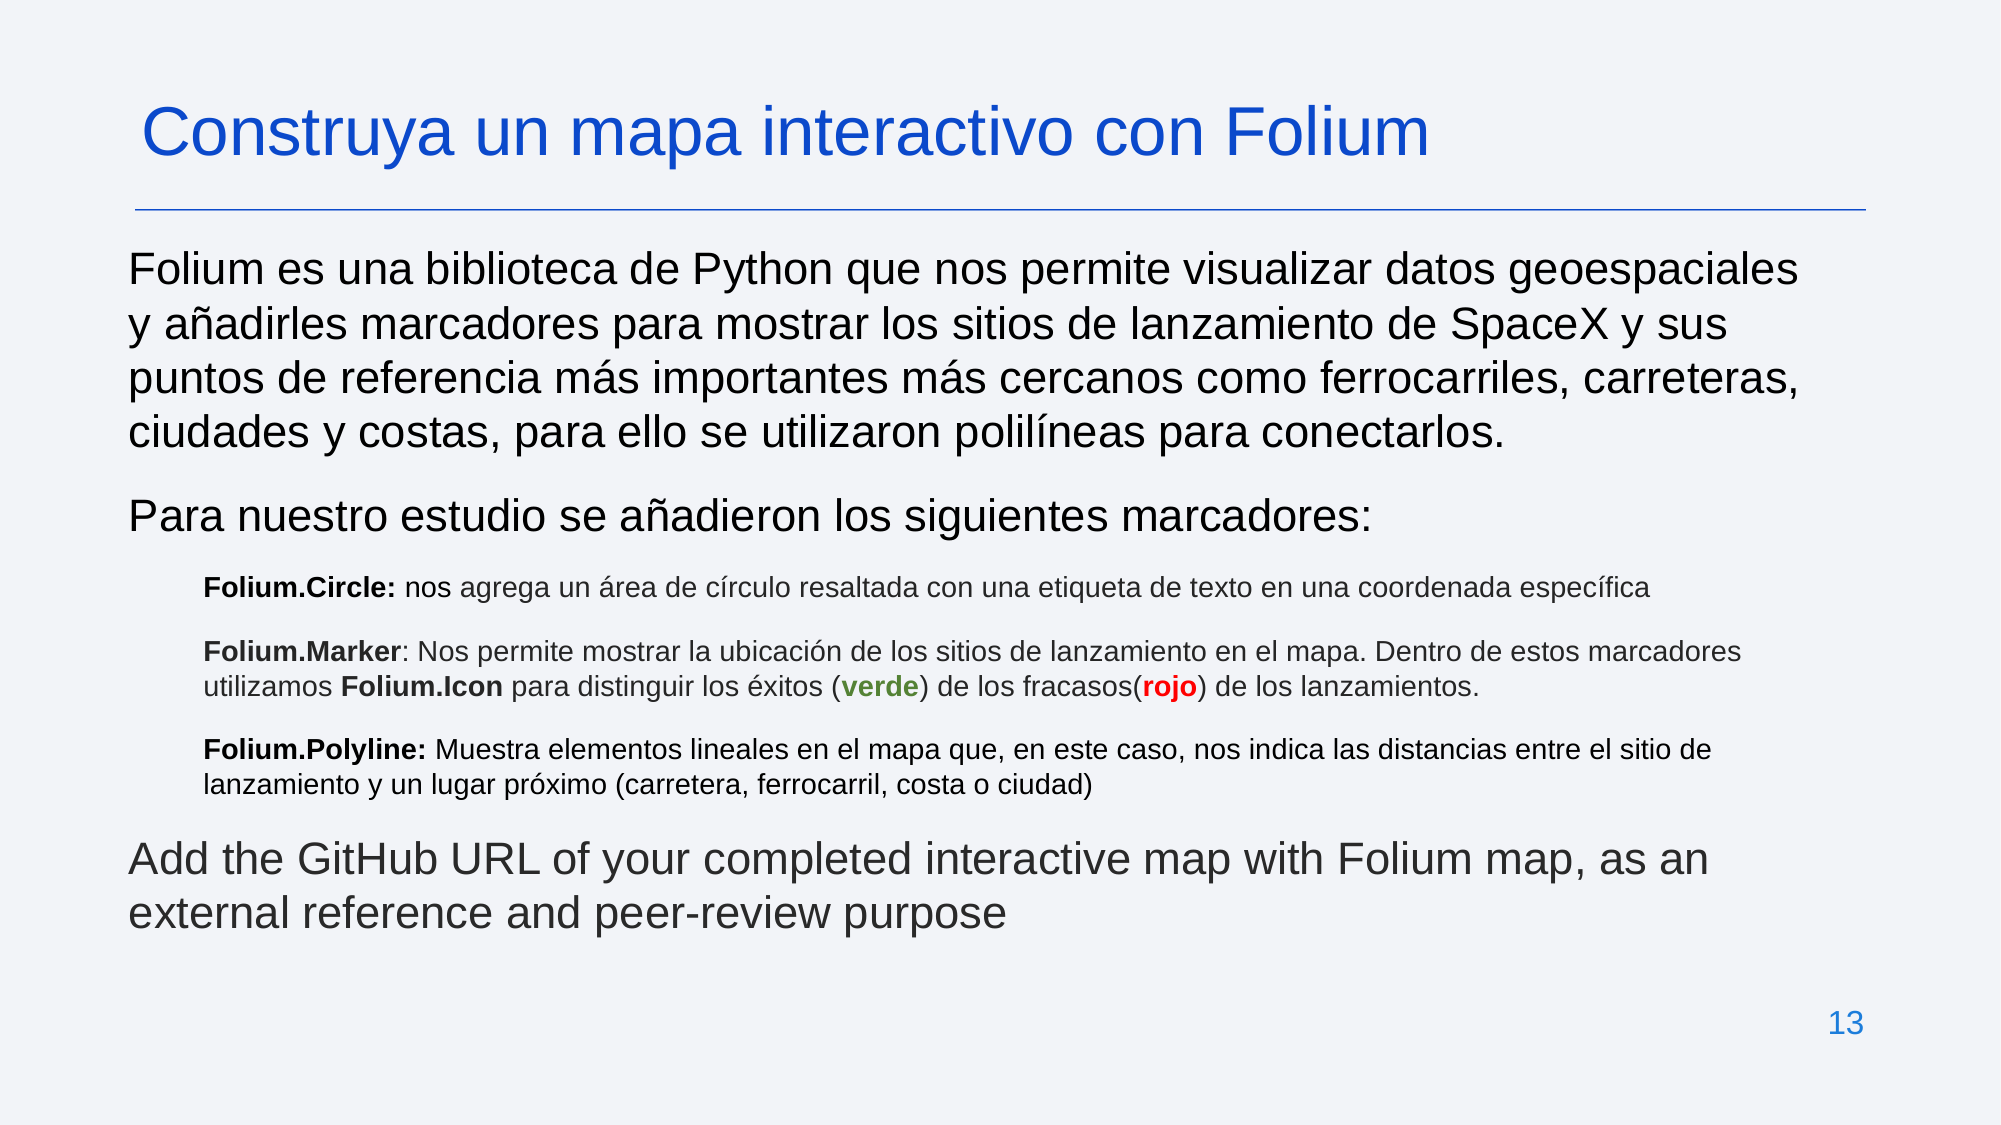

Construya un mapa interactivo con Folium
Folium es una biblioteca de Python que nos permite visualizar datos geoespaciales y añadirles marcadores para mostrar los sitios de lanzamiento de SpaceX y sus puntos de referencia más importantes más cercanos como ferrocarriles, carreteras, ciudades y costas, para ello se utilizaron polilíneas para conectarlos.
Para nuestro estudio se añadieron los siguientes marcadores:
Folium.Circle: nos agrega un área de círculo resaltada con una etiqueta de texto en una coordenada específica
Folium.Marker: Nos permite mostrar la ubicación de los sitios de lanzamiento en el mapa. Dentro de estos marcadores utilizamos Folium.Icon para distinguir los éxitos (verde) de los fracasos(rojo) de los lanzamientos.
Folium.Polyline: Muestra elementos lineales en el mapa que, en este caso, nos indica las distancias entre el sitio de lanzamiento y un lugar próximo (carretera, ferrocarril, costa o ciudad)
Add the GitHub URL of your completed interactive map with Folium map, as an external reference and peer-review purpose

13